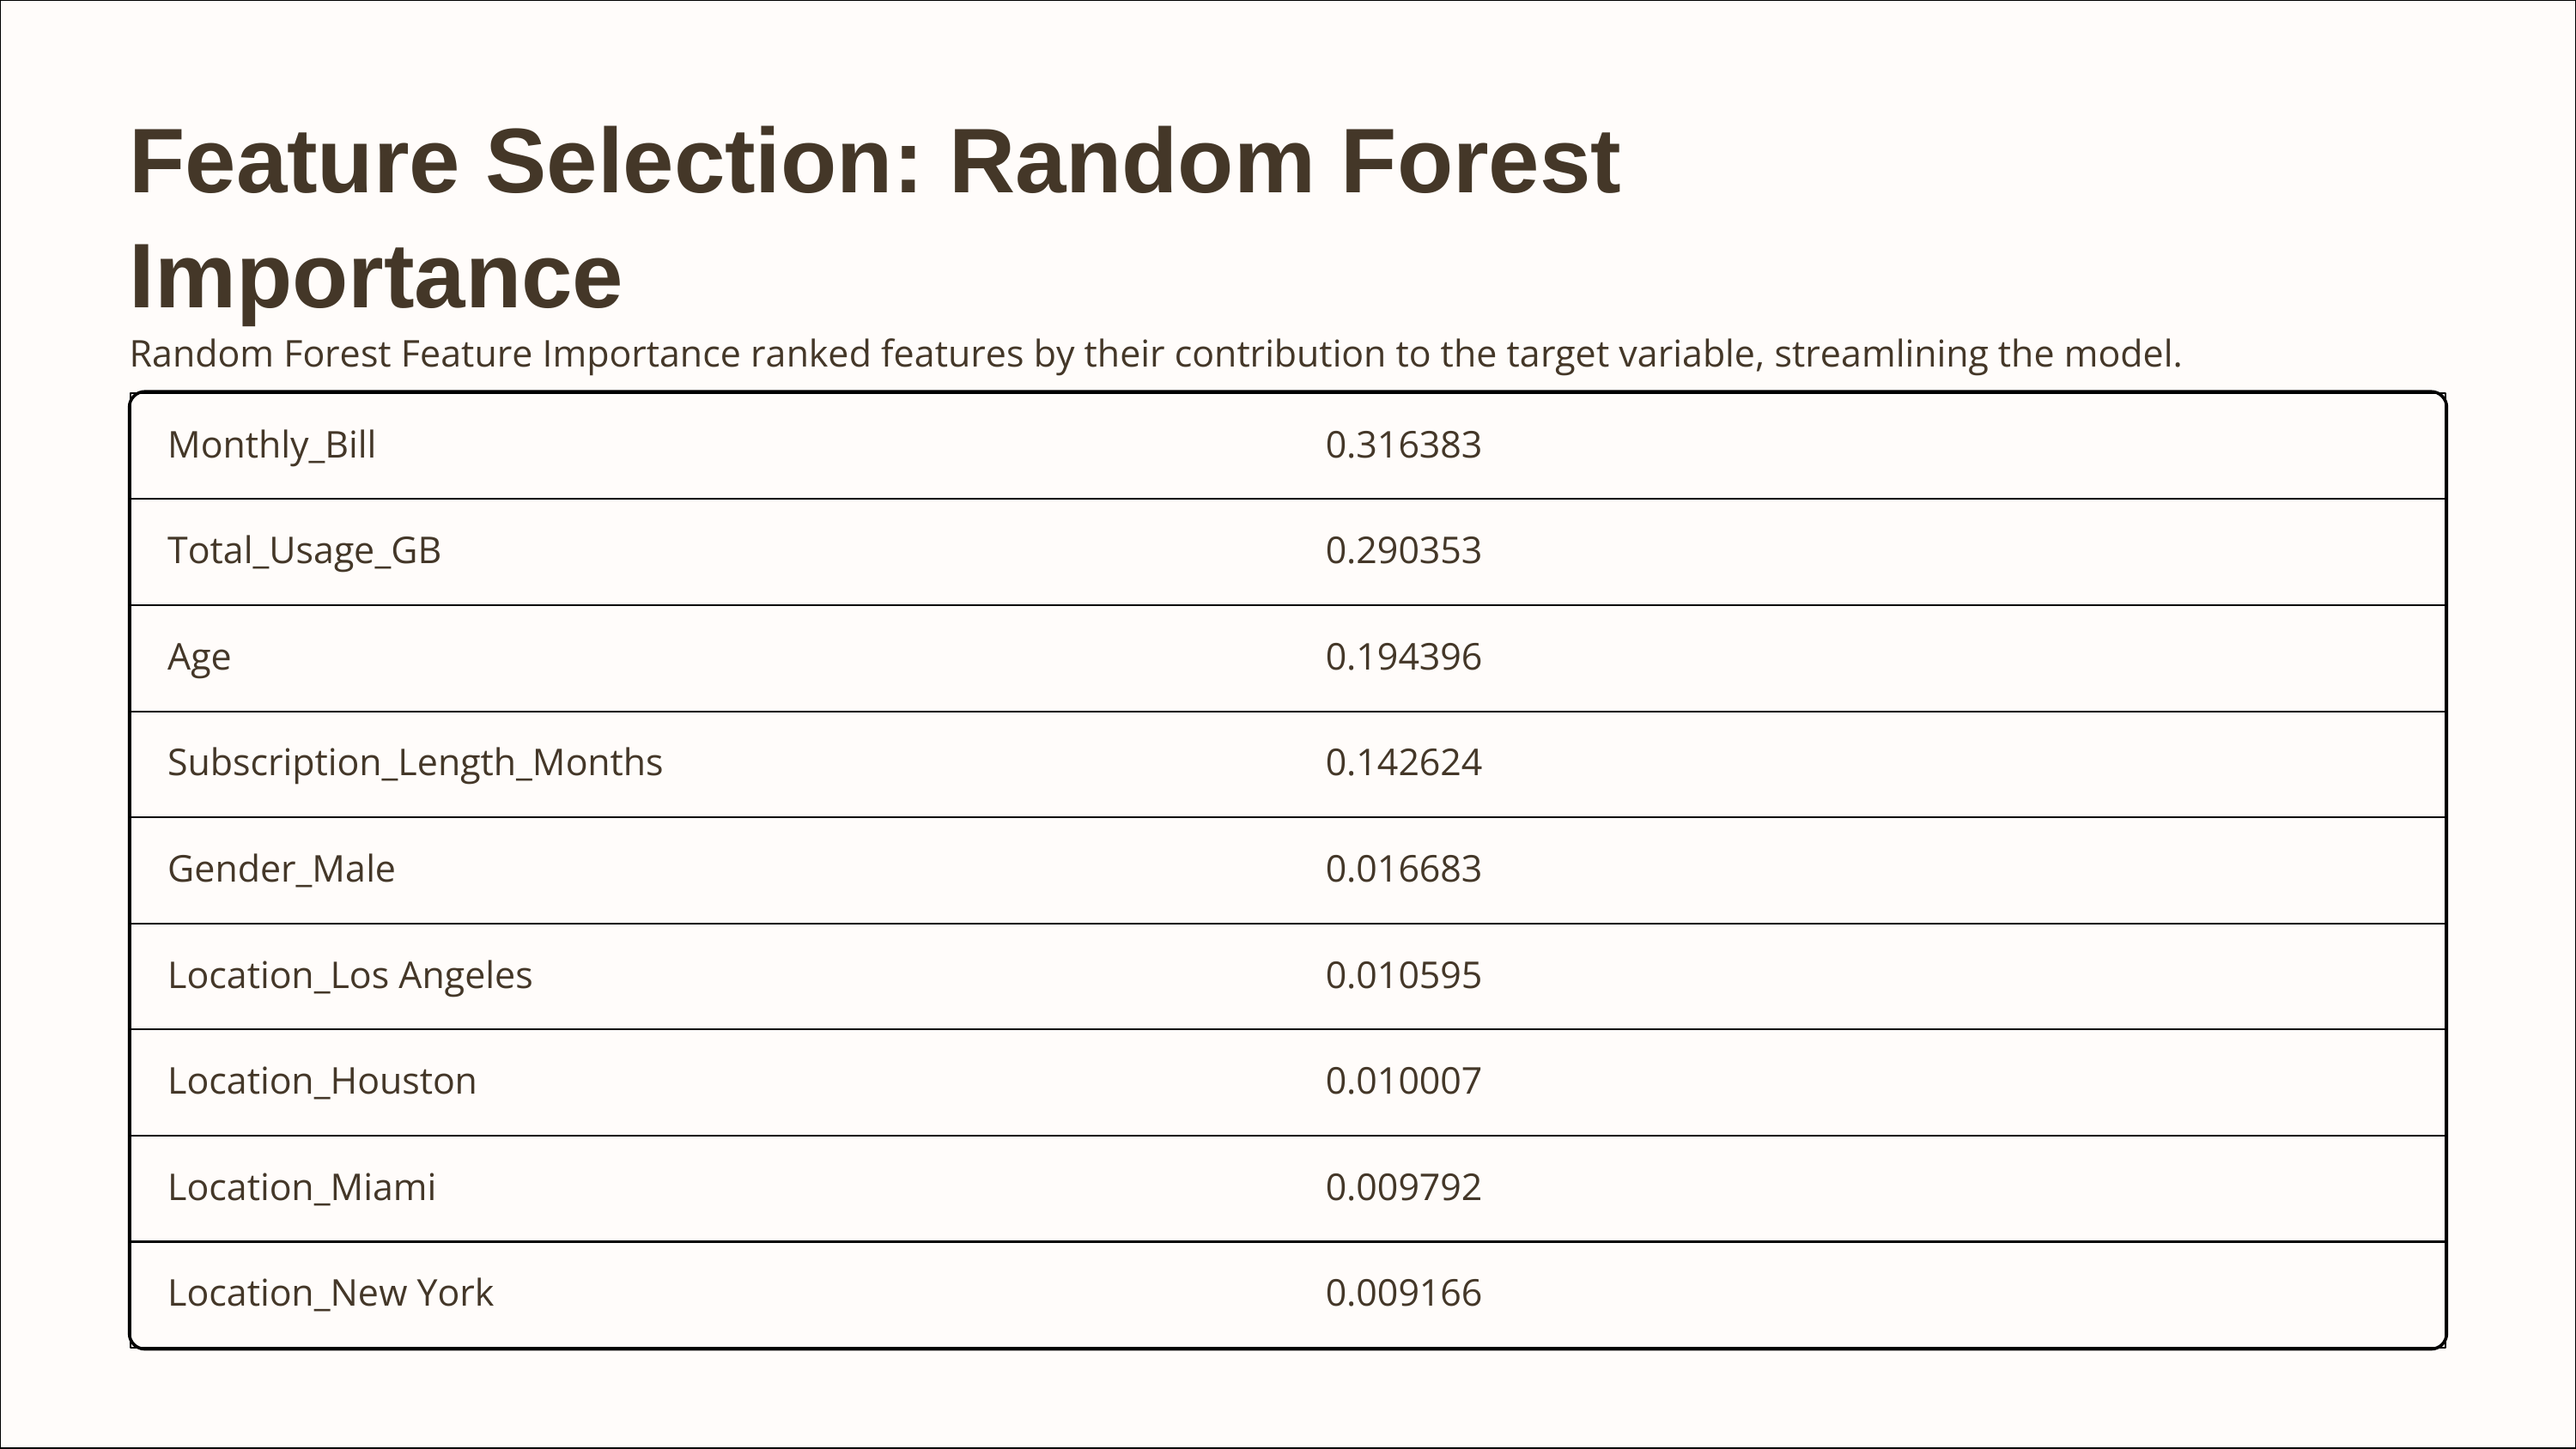

Feature Selection: Random Forest Importance
Random Forest Feature Importance ranked features by their contribution to the target variable, streamlining the model.

Monthly_Bill
0.316383

Total_Usage_GB
0.290353

Age
0.194396

Subscription_Length_Months
0.142624

Gender_Male
0.016683

Location_Los Angeles
0.010595

Location_Houston
0.010007

Location_Miami
0.009792

Location_New York
0.009166